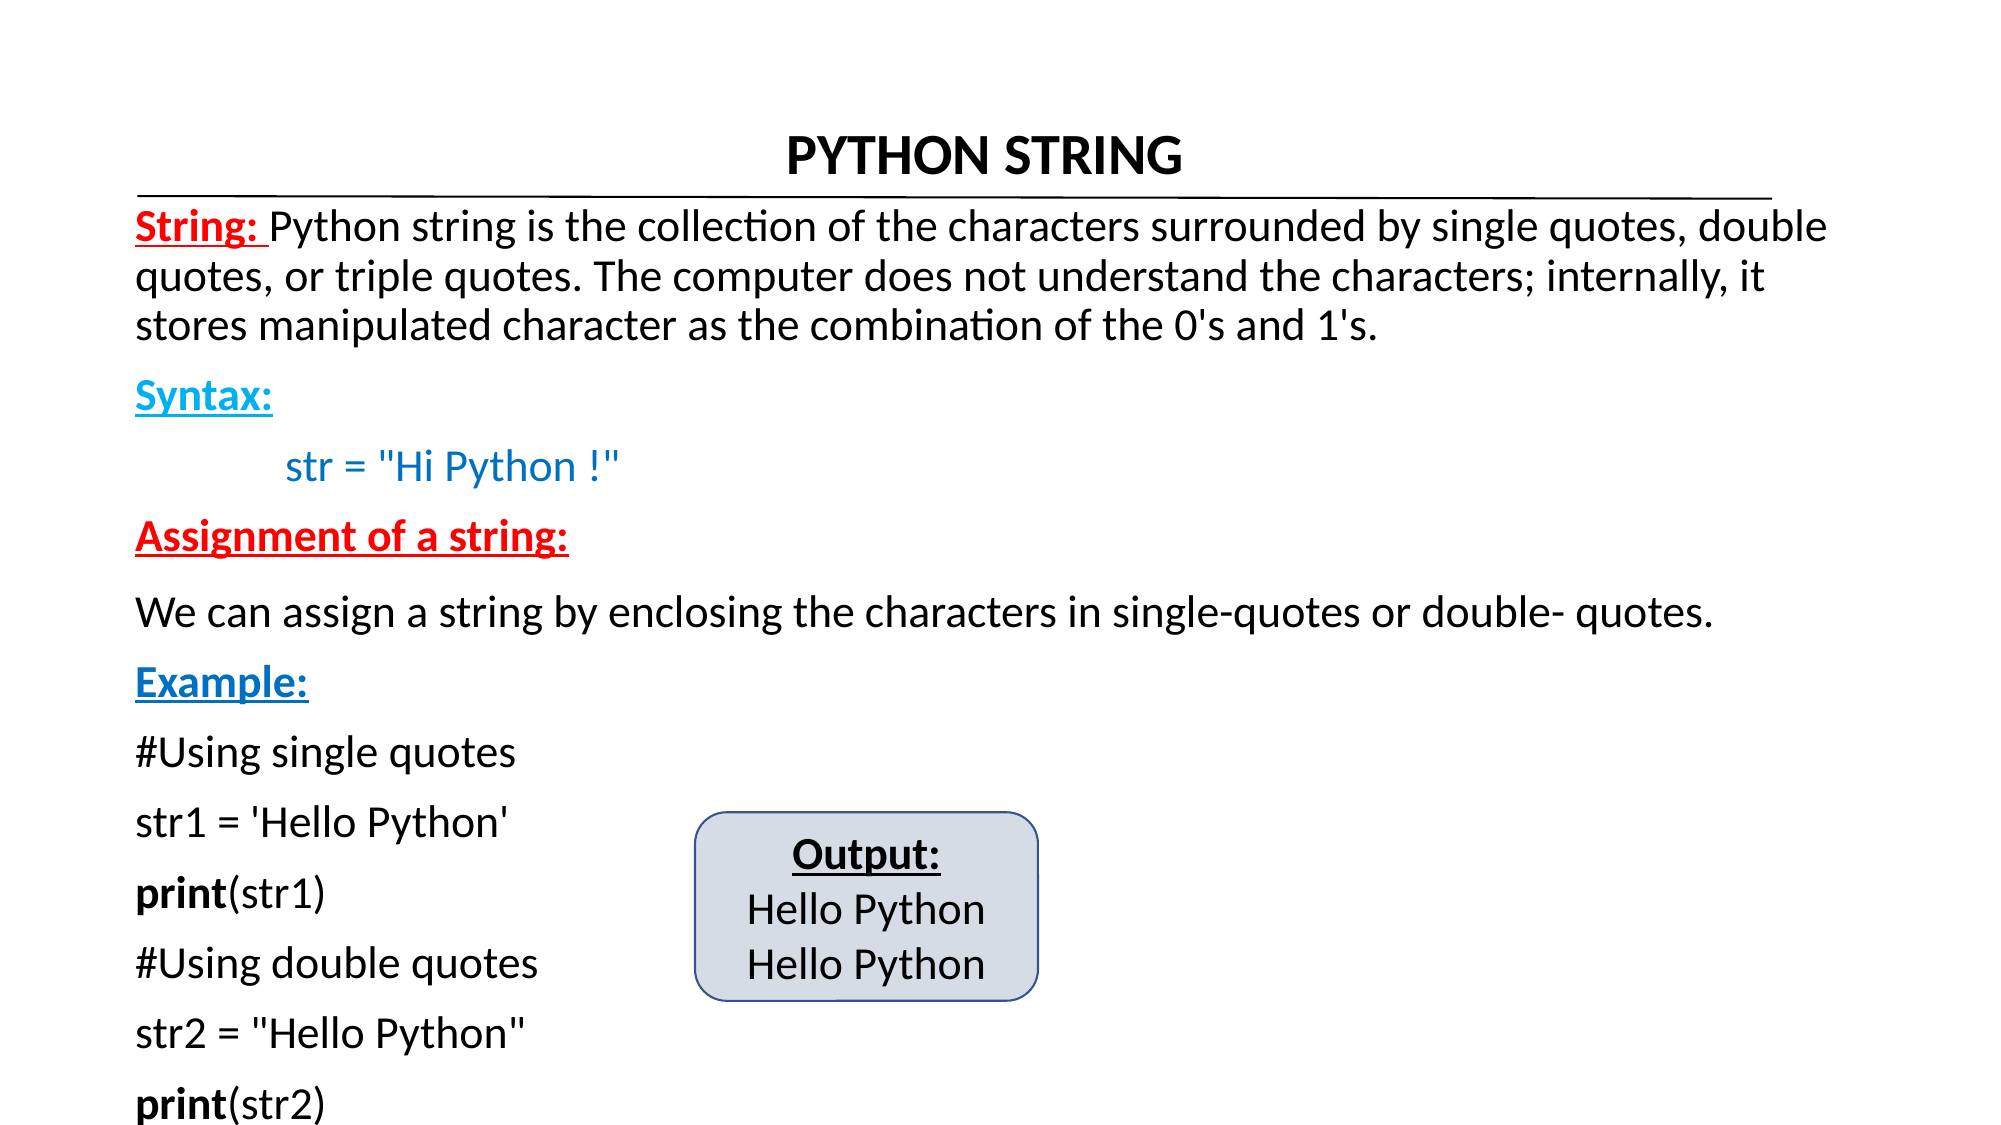

PYTHON STRING
String: Python string is the collection of the characters surrounded by single quotes, double quotes, or triple quotes. The computer does not understand the characters; internally, it stores manipulated character as the combination of the 0's and 1's.
Syntax:
	str = "Hi Python !"
Assignment of a string:
We can assign a string by enclosing the characters in single-quotes or double- quotes.
Example:
#Using single quotes
str1 = 'Hello Python'
print(str1)
#Using double quotes
str2 = "Hello Python"
print(str2)

Output:
Hello Python
Hello Python